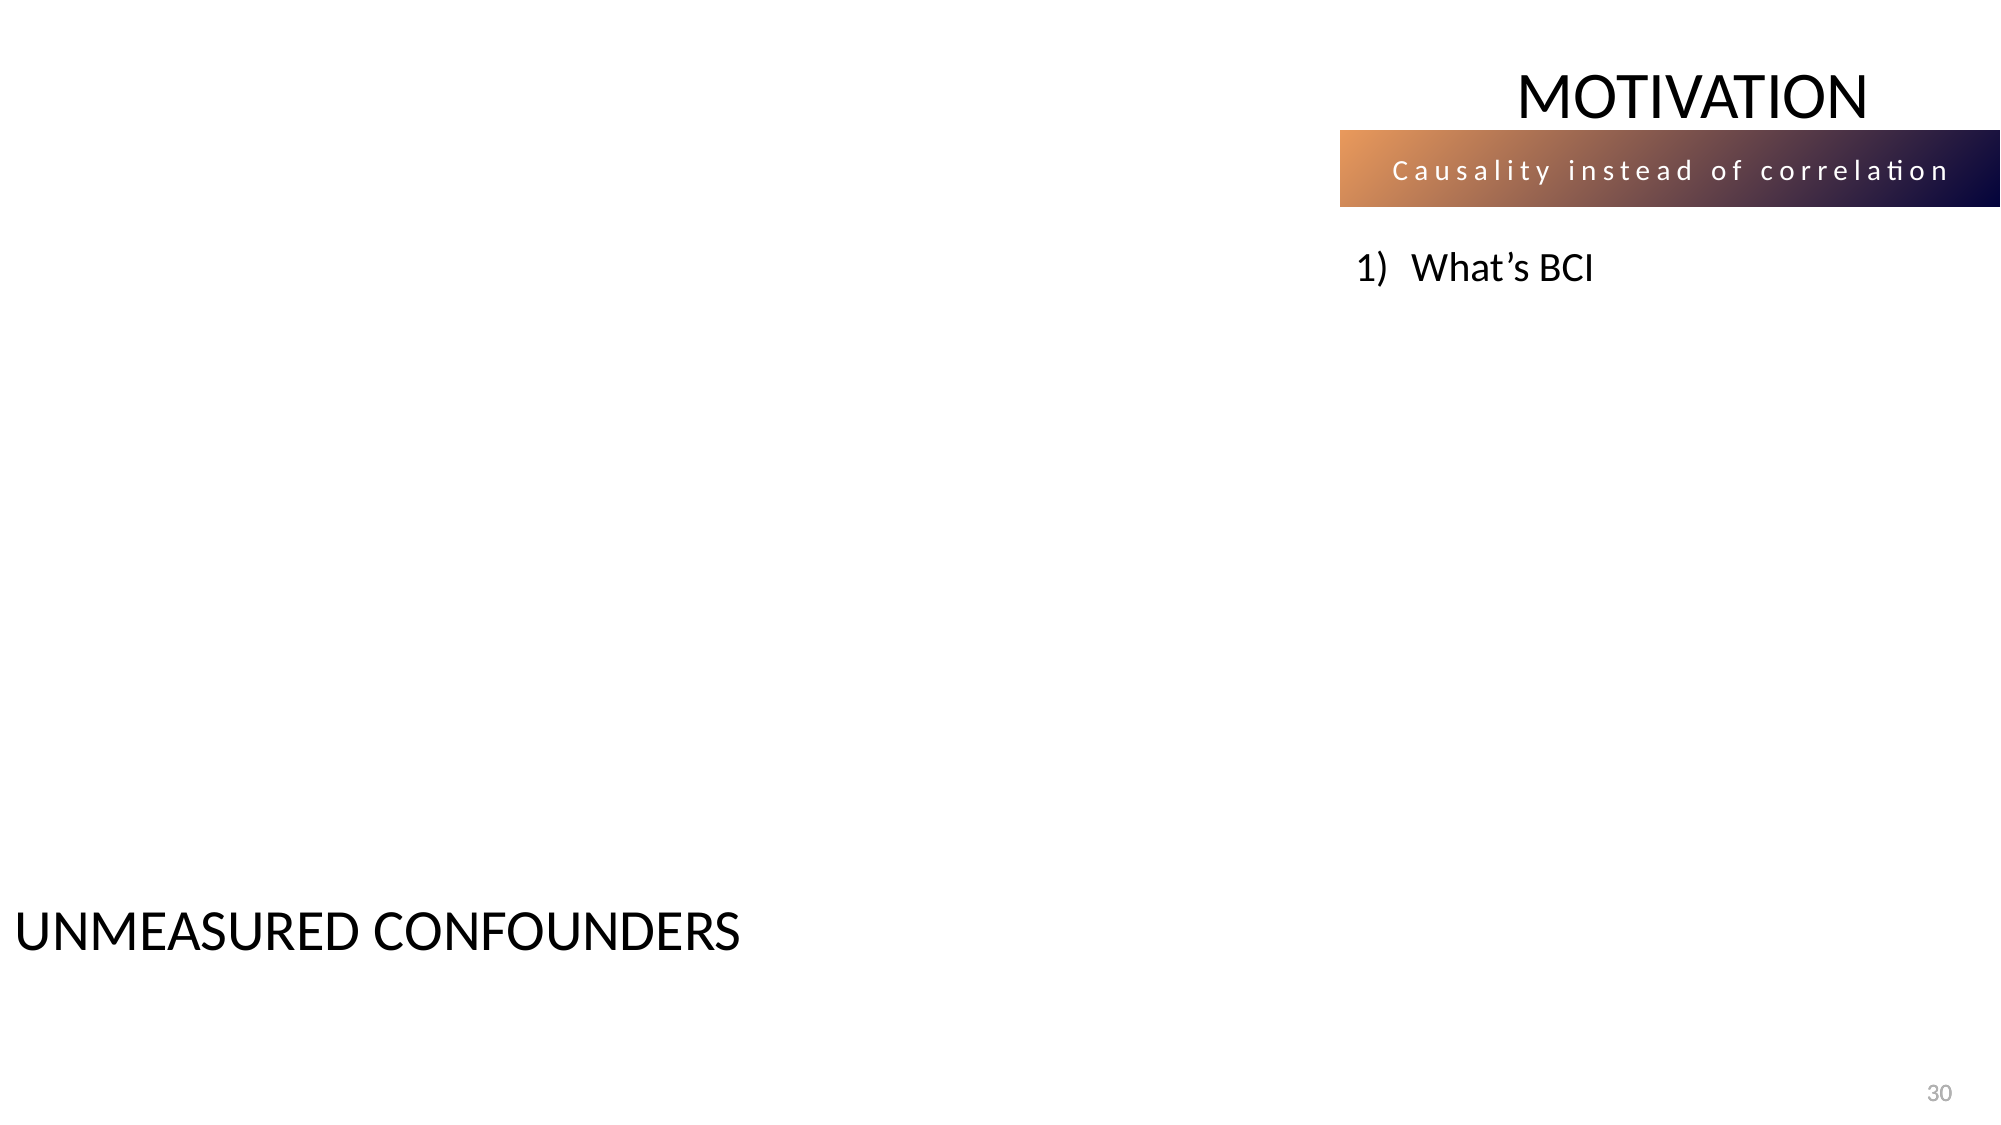

# MOTIVATION
Causality instead of correlation
What’s BCI

UNMEASURED CONFOUNDERS
30